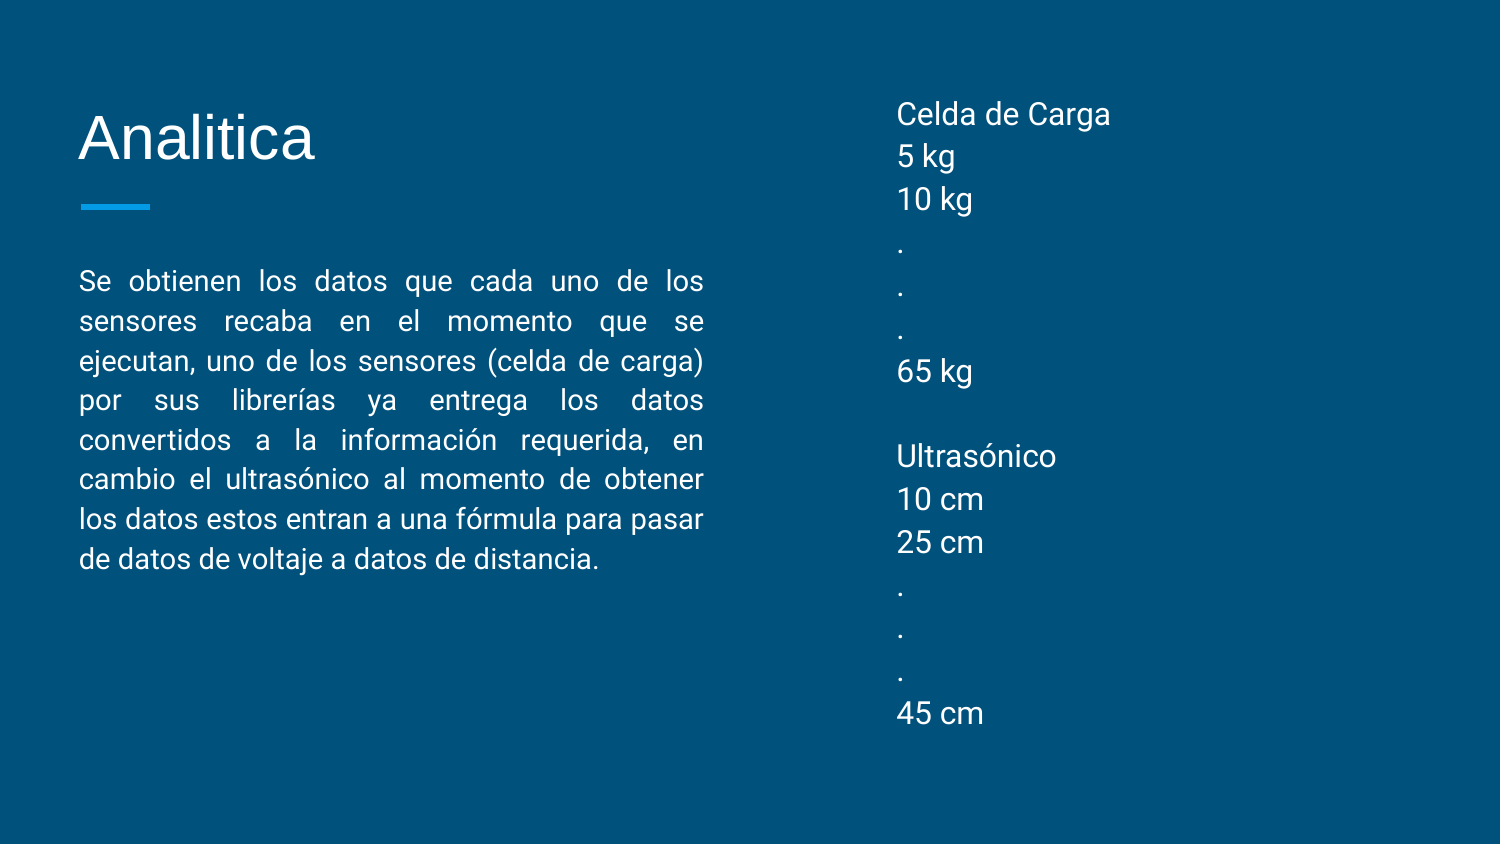

# Analitica
Celda de Carga
5 kg
10 kg
.
.
.
65 kg

Ultrasónico
10 cm
25 cm
.
.
.
45 cm

Se obtienen los datos que cada uno de los sensores recaba en el momento que se ejecutan, uno de los sensores (celda de carga) por sus librerías ya entrega los datos convertidos a la información requerida, en cambio el ultrasónico al momento de obtener los datos estos entran a una fórmula para pasar de datos de voltaje a datos de distancia.